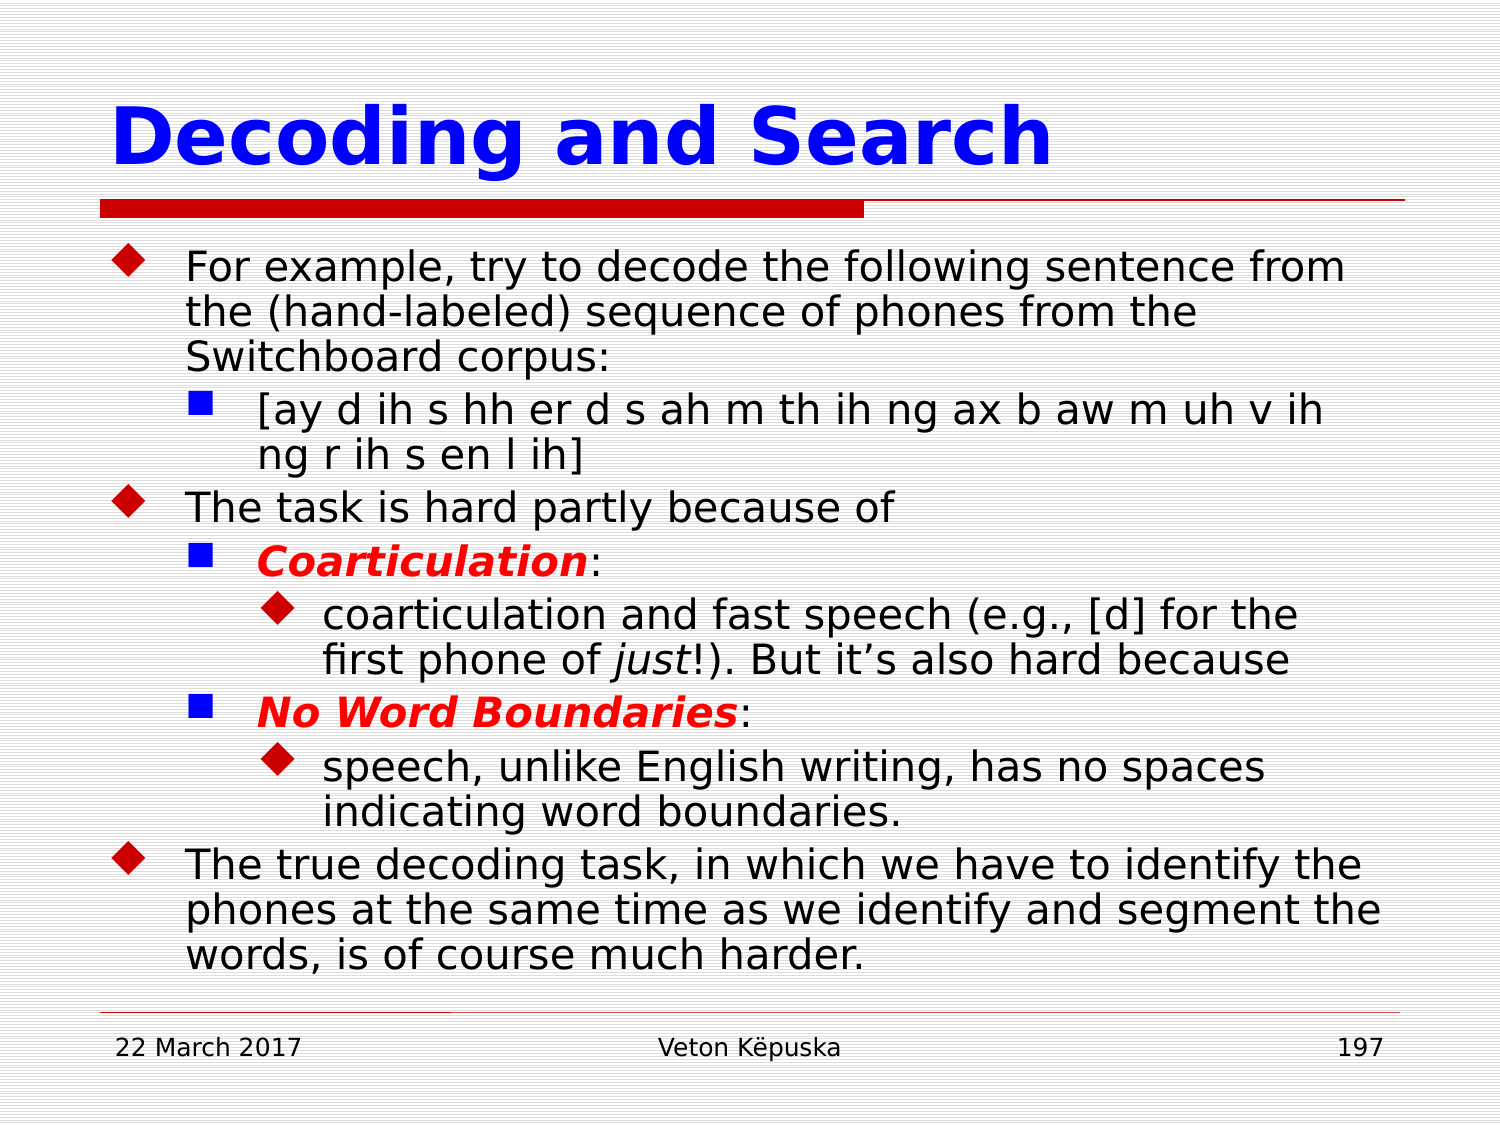

# Decoding and Search
For example, try to decode the following sentence from the (hand-labeled) sequence of phones from the Switchboard corpus:
[ay d ih s hh er d s ah m th ih ng ax b aw m uh v ih ng r ih s en l ih]
The task is hard partly because of
Coarticulation:
coarticulation and fast speech (e.g., [d] for the first phone of just!). But it’s also hard because
No Word Boundaries:
speech, unlike English writing, has no spaces indicating word boundaries.
The true decoding task, in which we have to identify the phones at the same time as we identify and segment the words, is of course much harder.
22 March 2017
Veton Këpuska
197